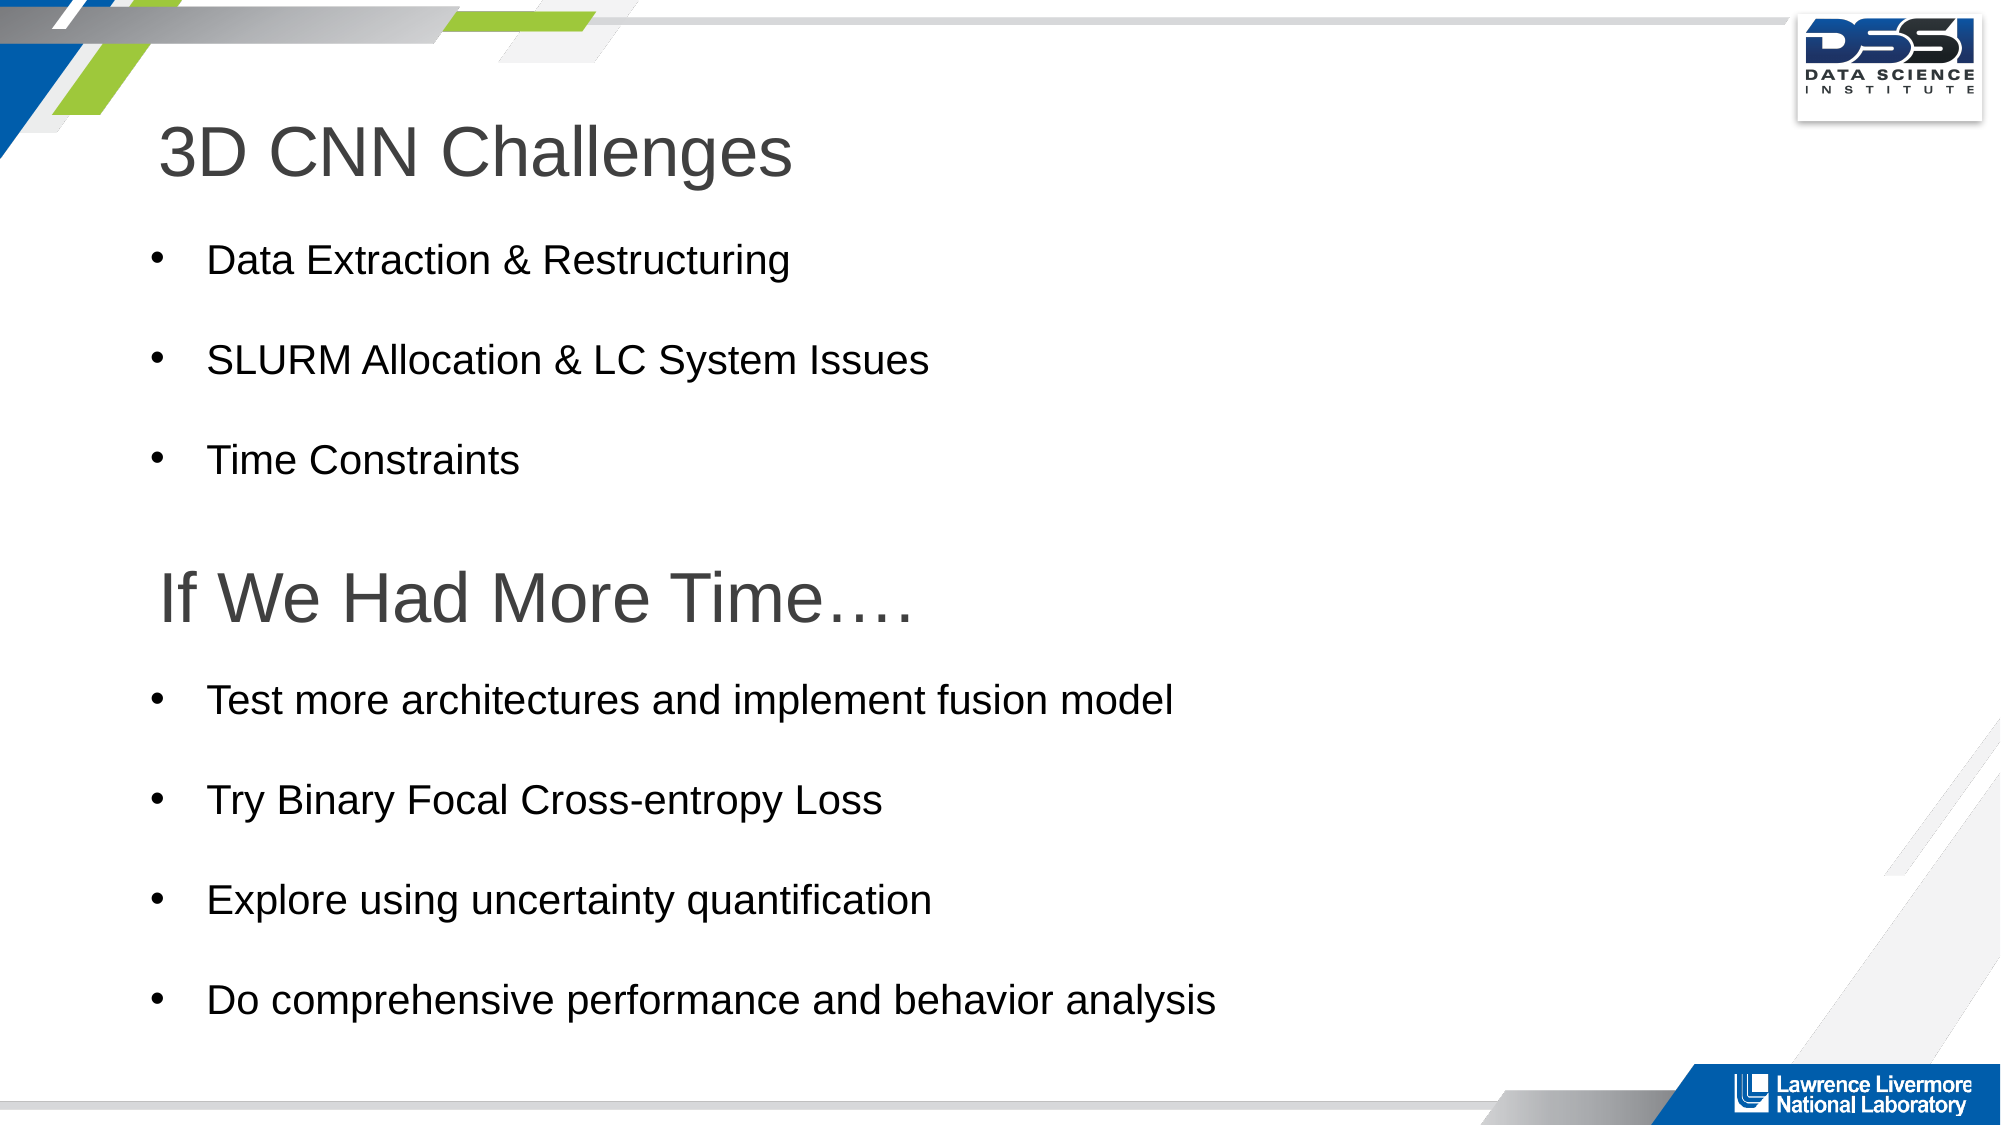

# 3D CNN Challenges
Data Extraction & Restructuring

SLURM Allocation & LC System Issues

Time Constraints

If We Had More Time….
Test more architectures and implement fusion model

Try Binary Focal Cross-entropy Loss

Explore using uncertainty quantification

Do comprehensive performance and behavior analysis